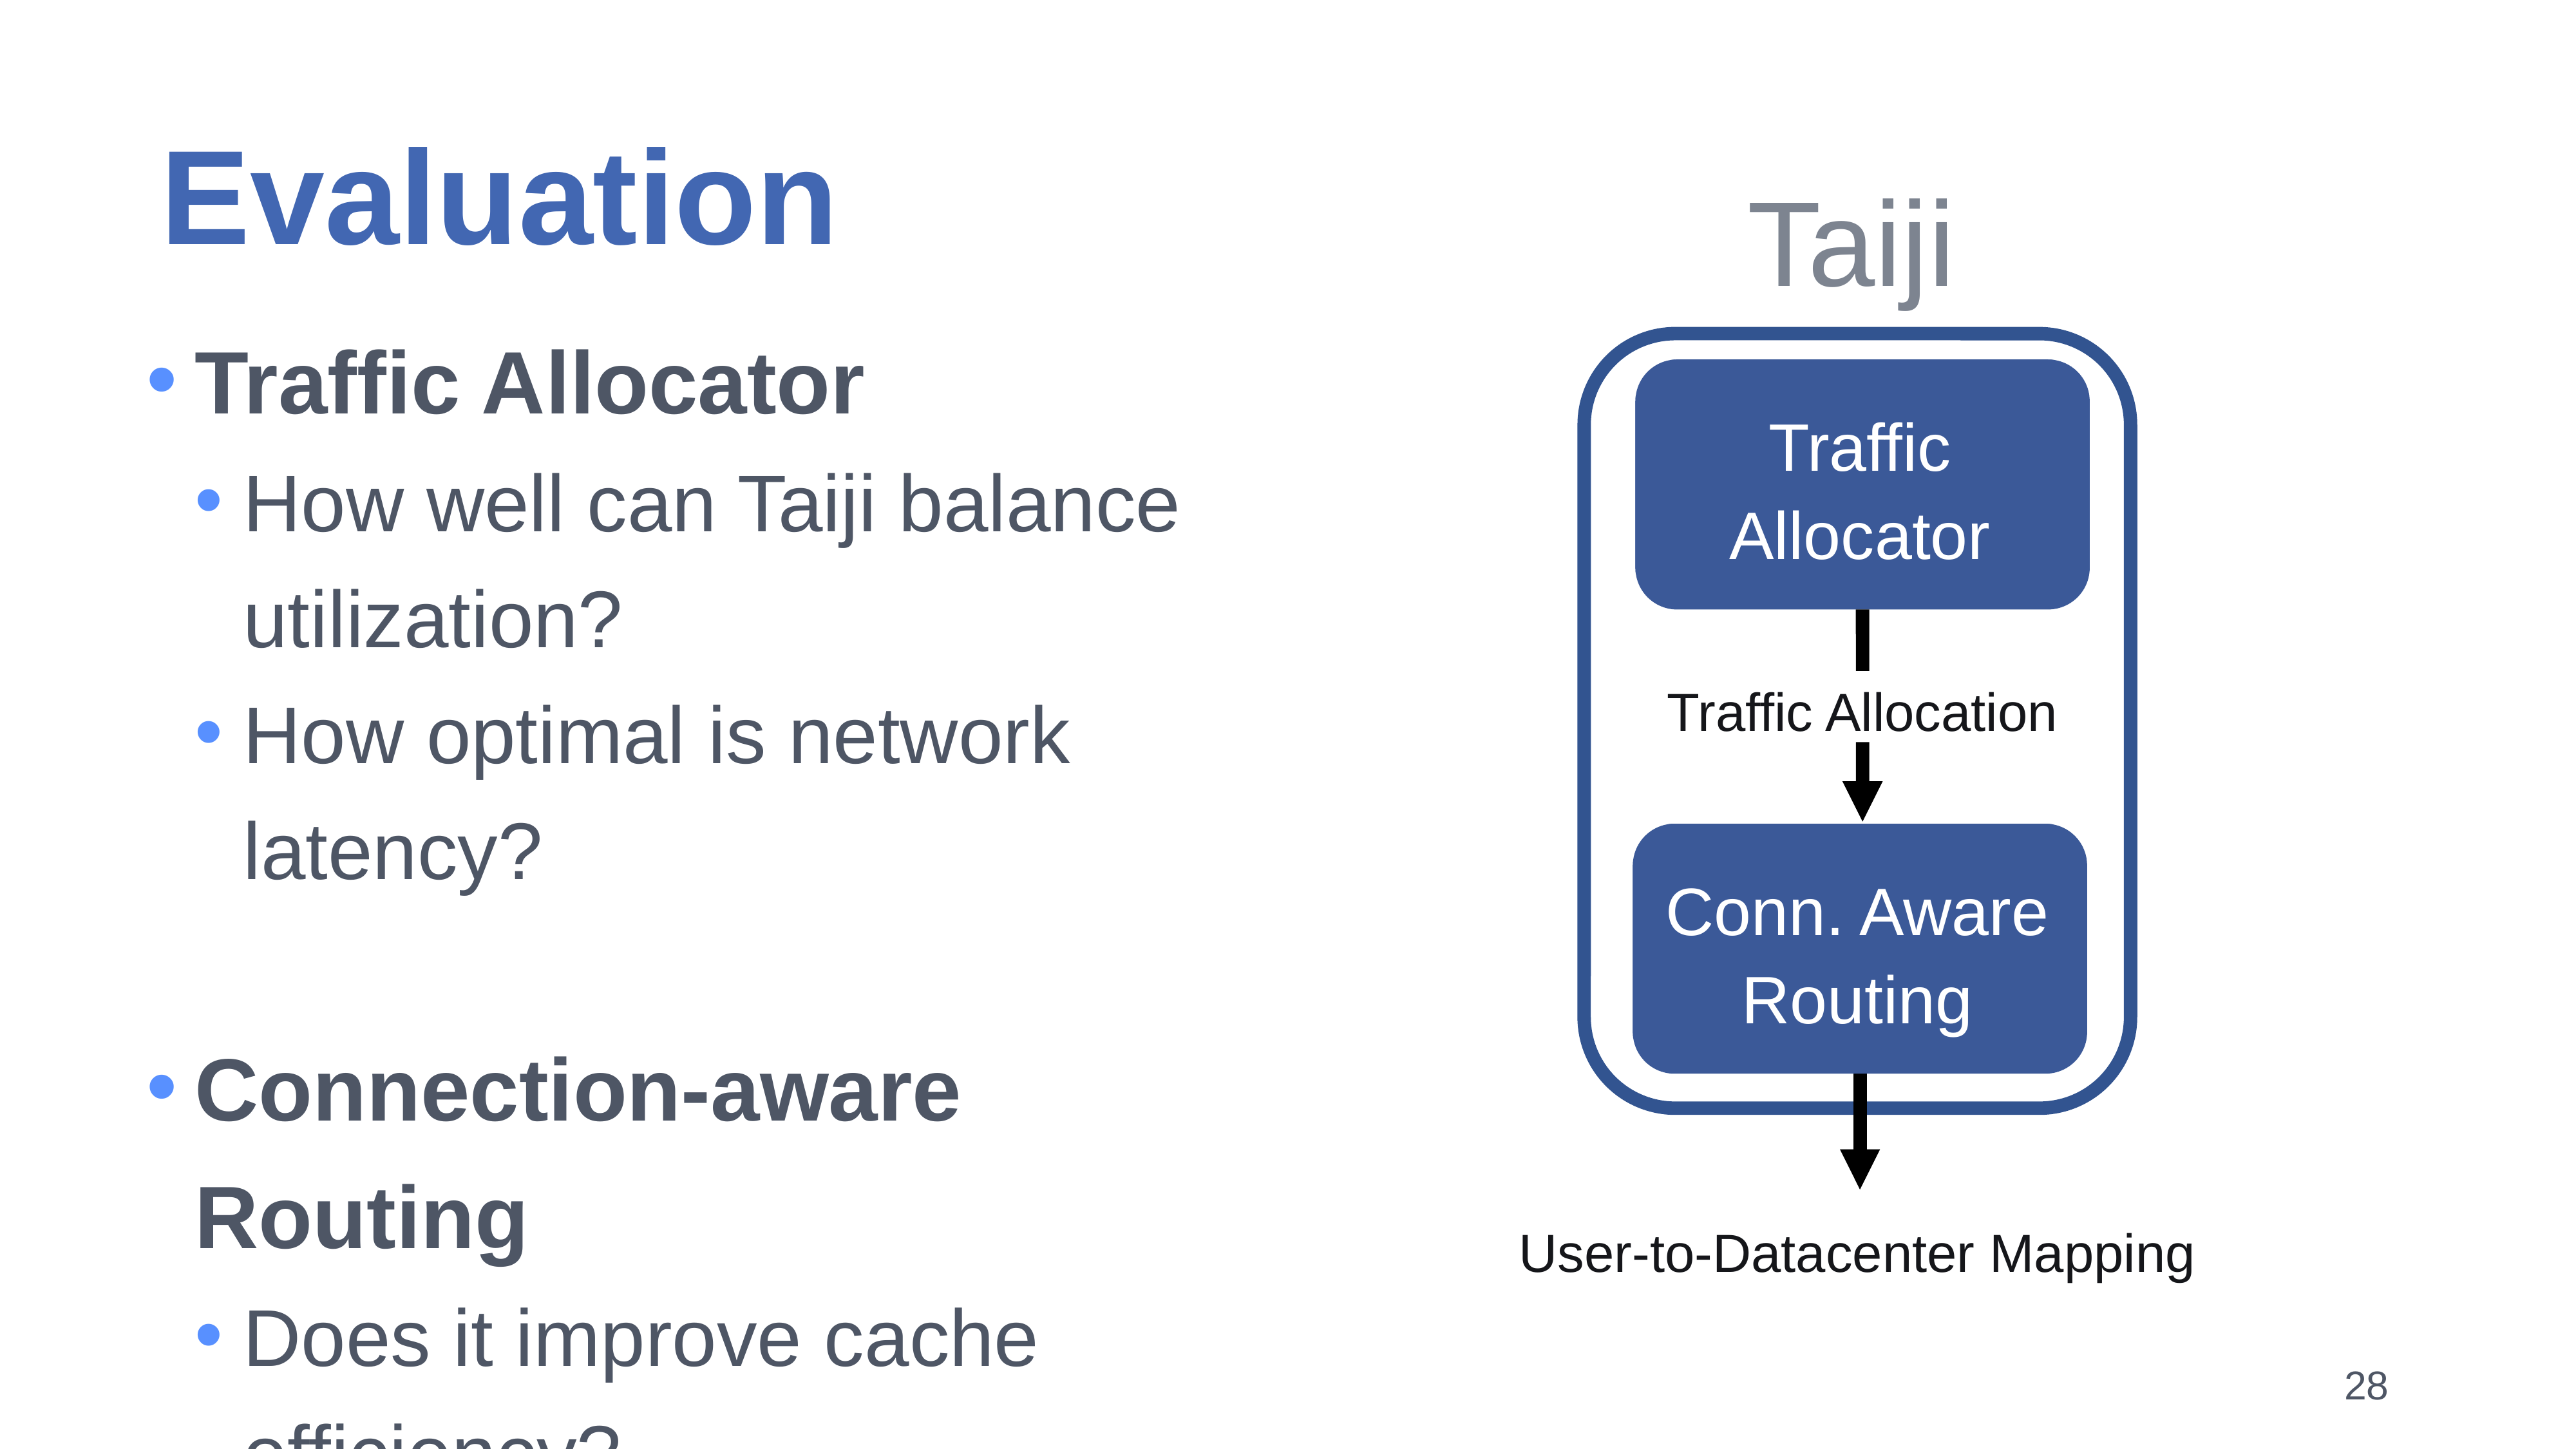

# Evaluation
Taiji
Traffic Allocator
How well can Taiji balance utilization?
How optimal is network latency?

Connection-aware Routing
Does it improve cache efficiency?

Traffic
Allocator
Traffic Allocation

Conn. Aware
Routing
User-to-Datacenter Mapping
28